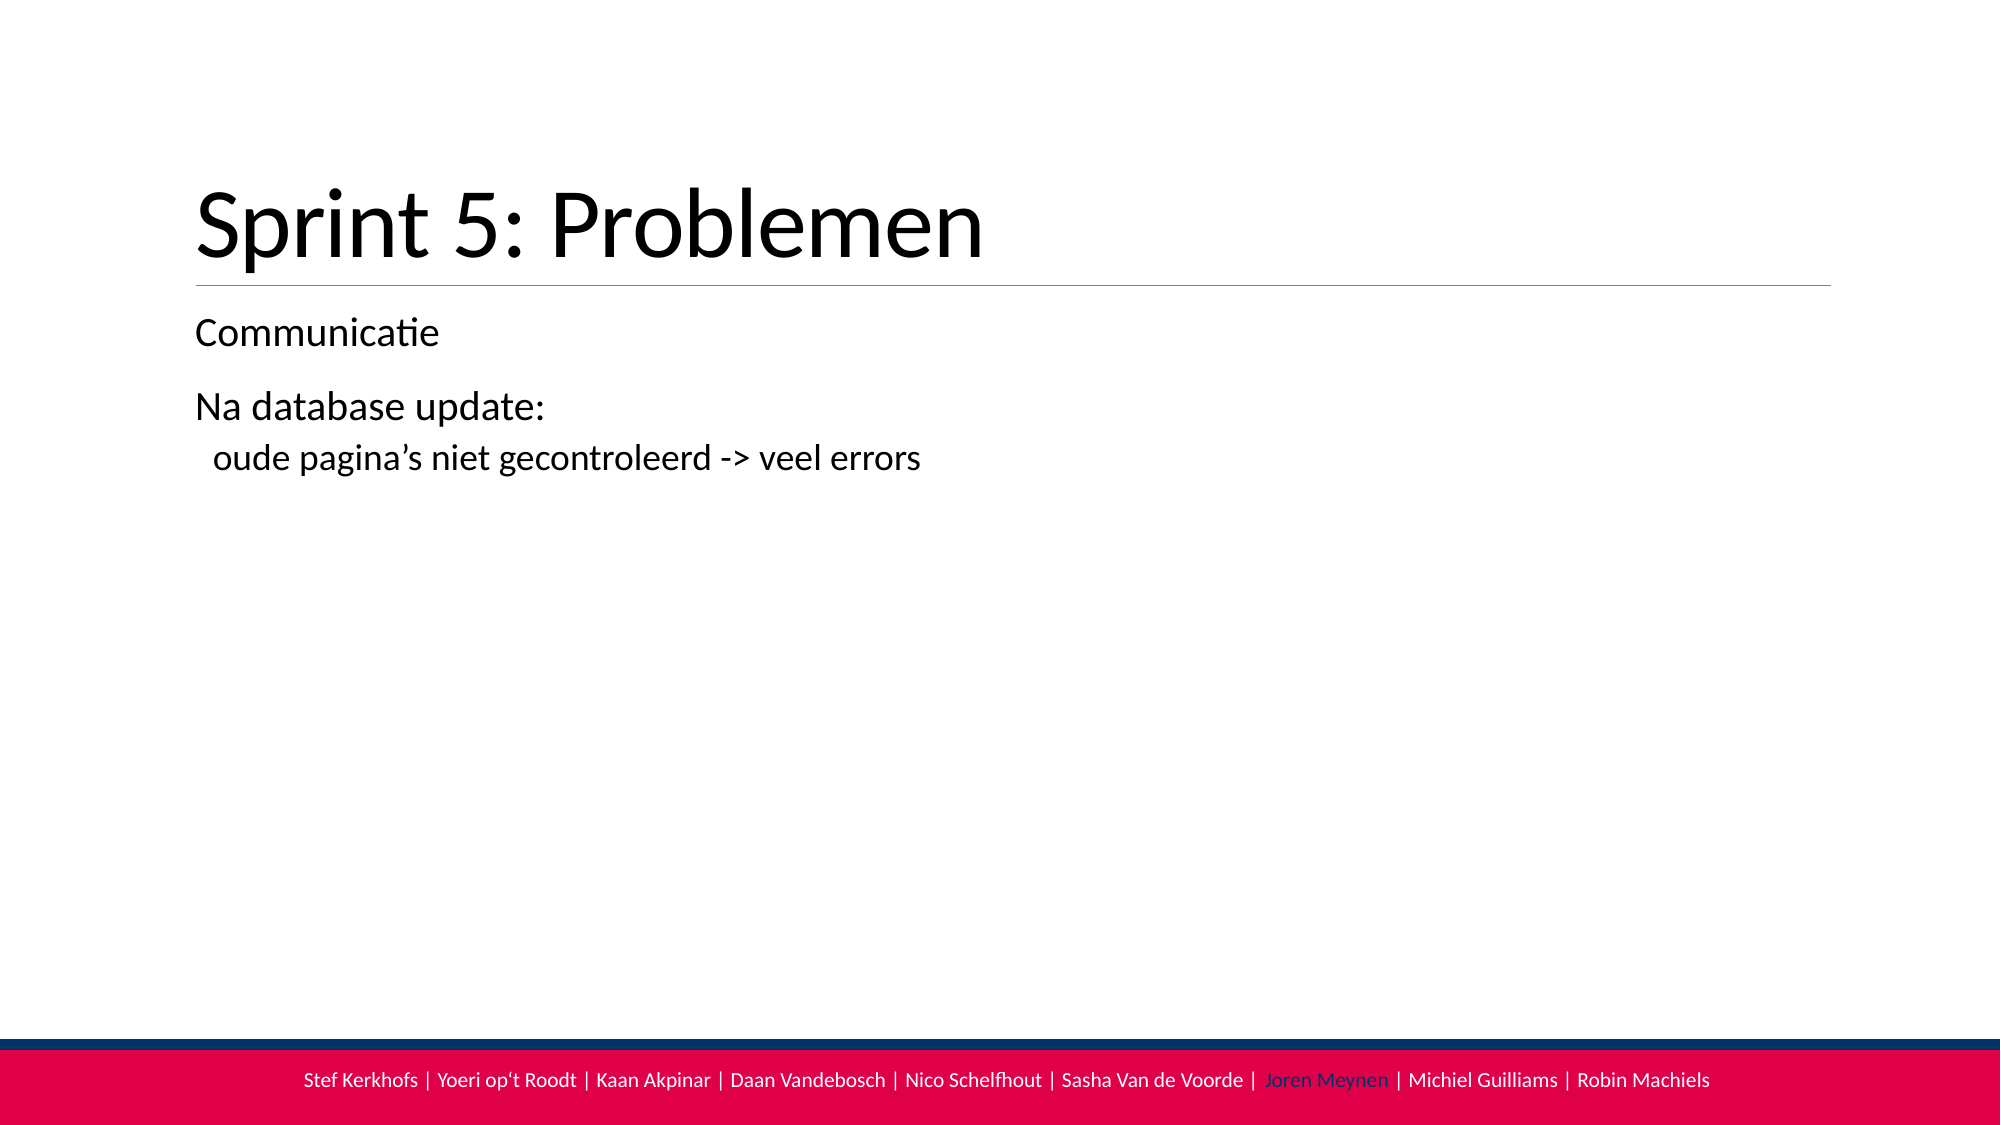

# Sprint 5: Problemen
Communicatie
Na database update:
oude pagina’s niet gecontroleerd -> veel errors

Stef Kerkhofs | Yoeri op‘t Roodt | Kaan Akpinar | Daan Vandebosch | Nico Schelfhout | Sasha Van de Voorde | Joren Meynen | Michiel Guilliams | Robin Machiels